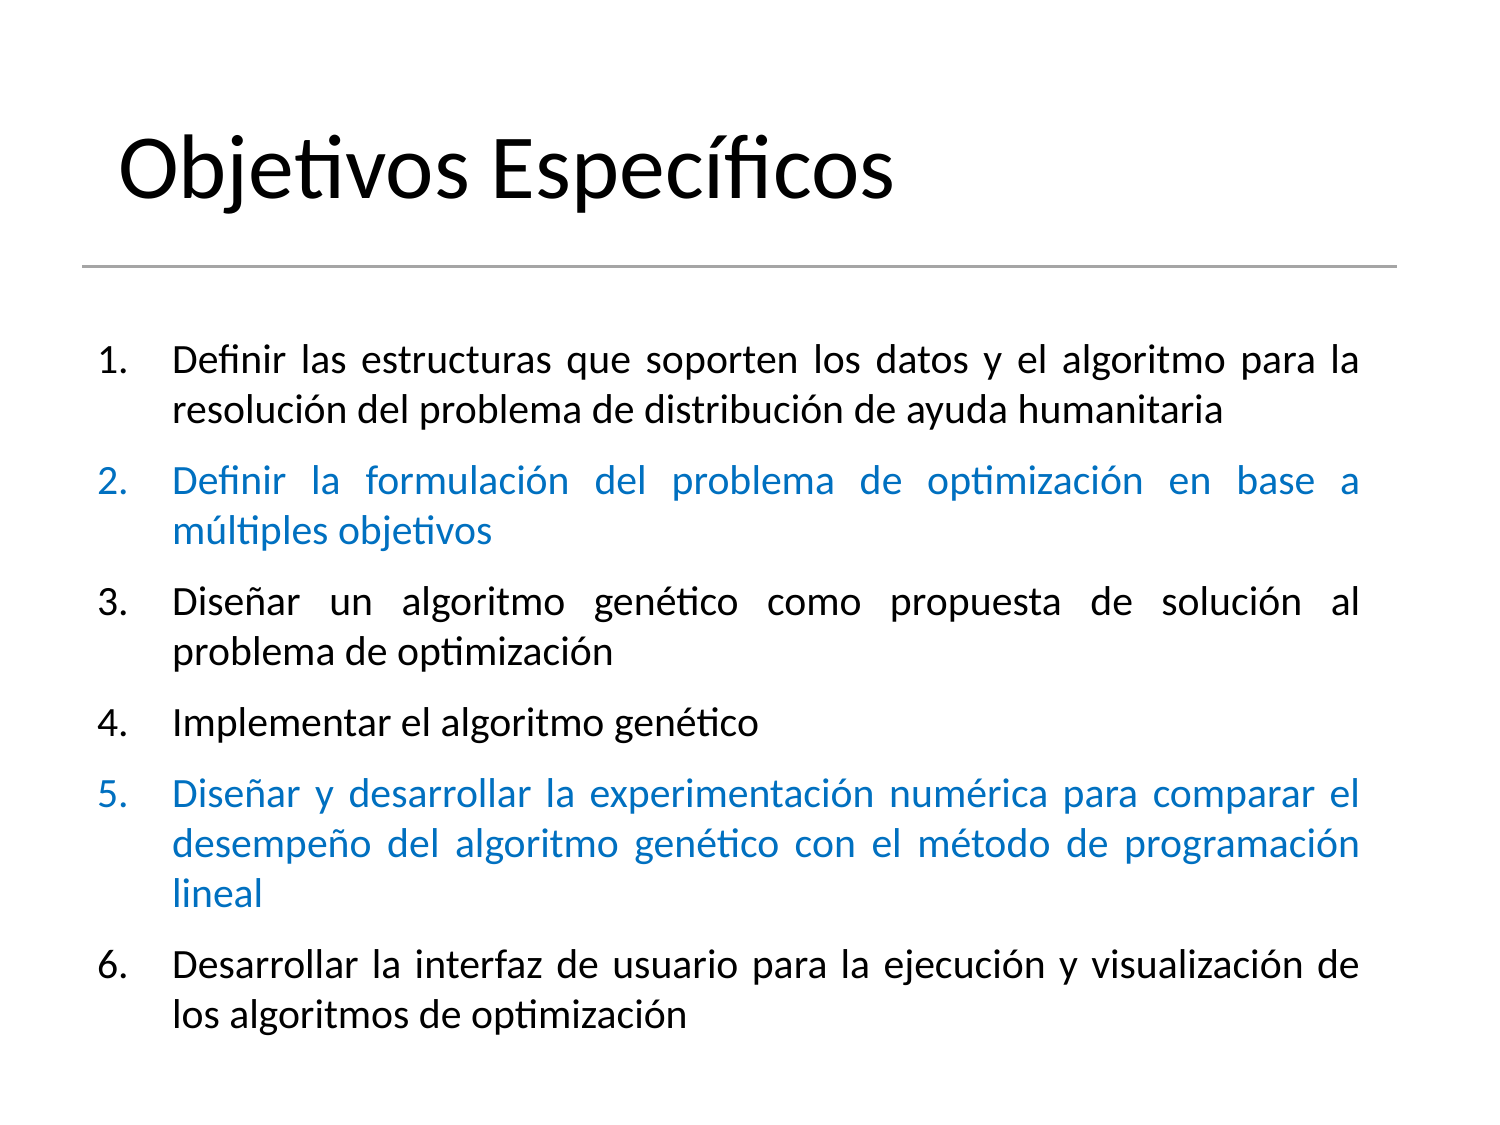

# Objetivos Específicos
Definir las estructuras que soporten los datos y el algoritmo para la resolución del problema de distribución de ayuda humanitaria
Definir la formulación del problema de optimización en base a múltiples objetivos
Diseñar un algoritmo genético como propuesta de solución al problema de optimización
Implementar el algoritmo genético
Diseñar y desarrollar la experimentación numérica para comparar el desempeño del algoritmo genético con el método de programación lineal
Desarrollar la interfaz de usuario para la ejecución y visualización de los algoritmos de optimización